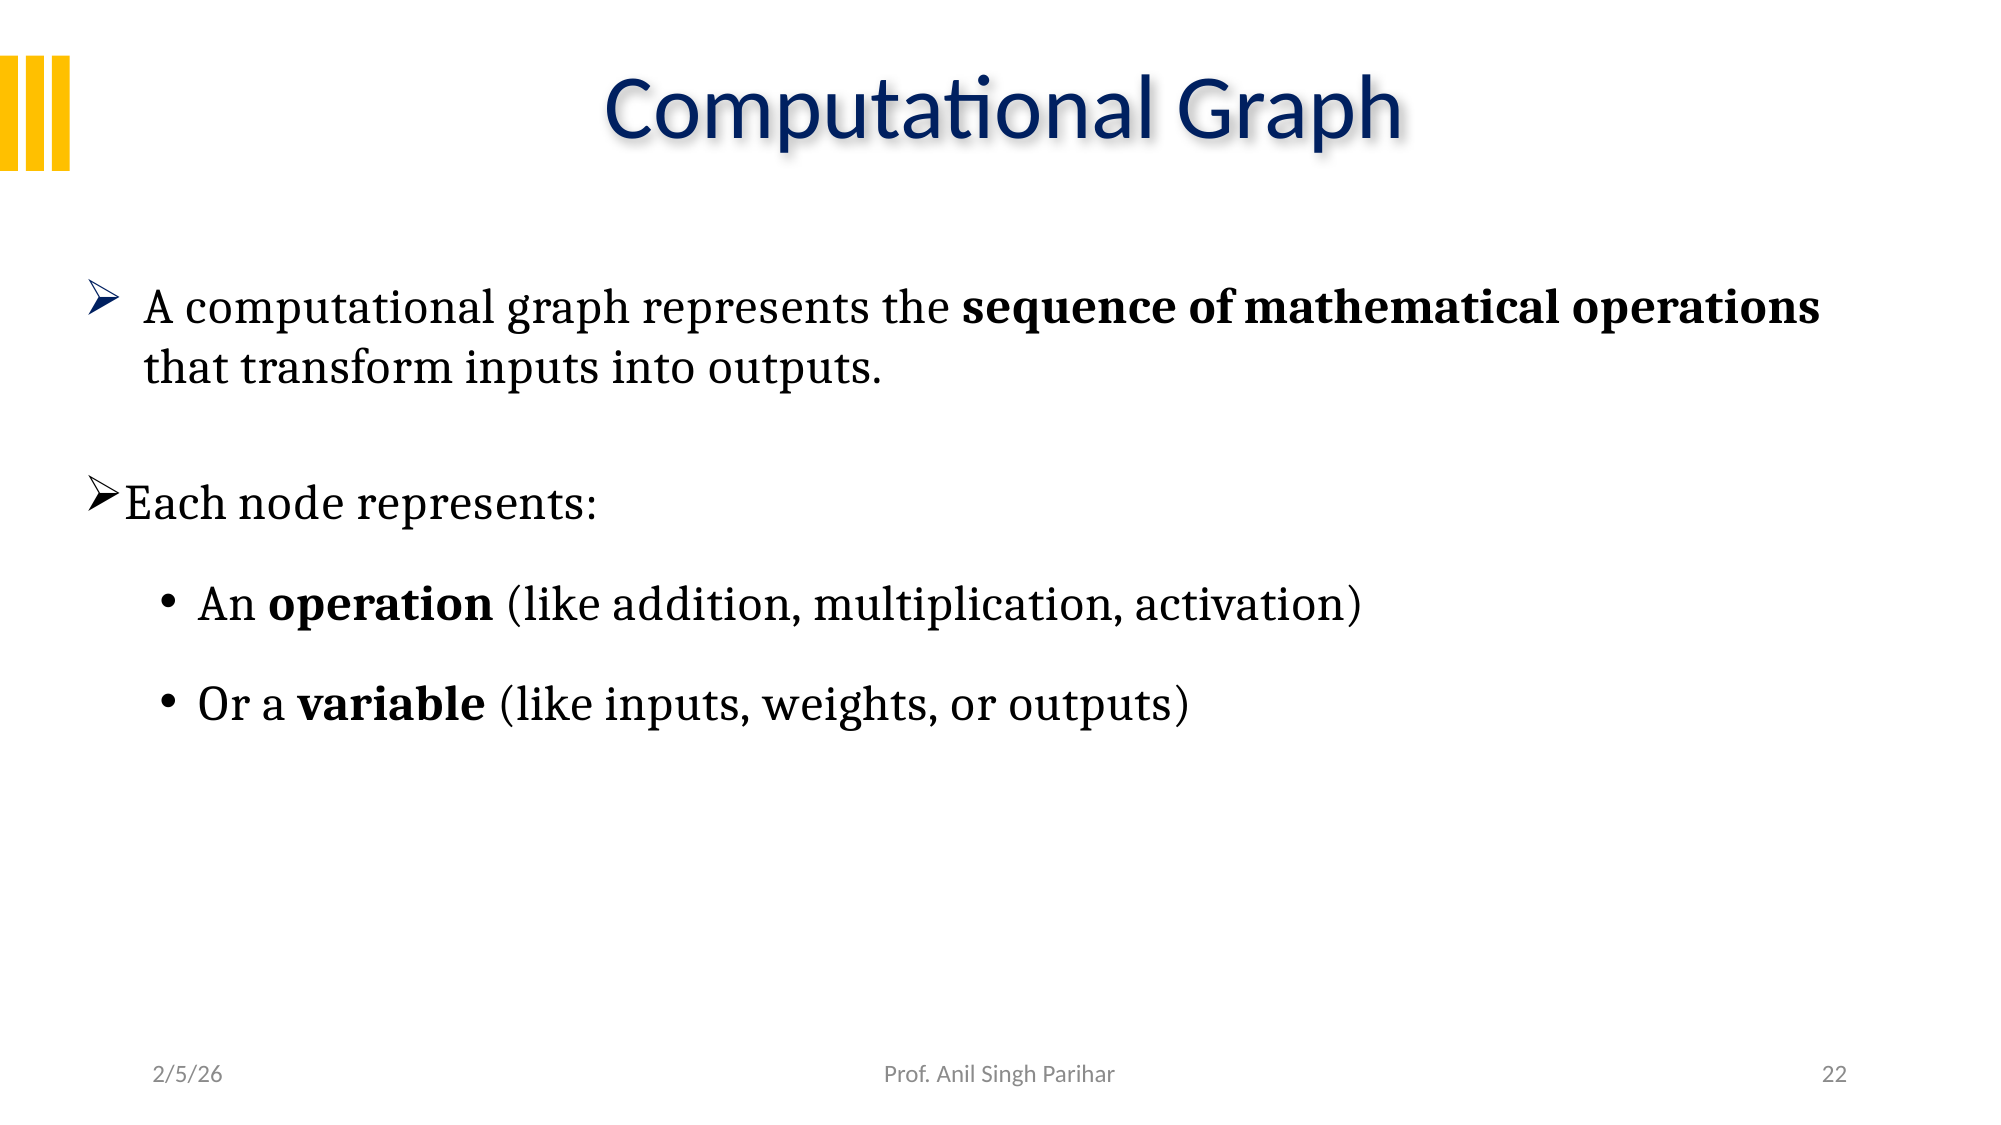

# Computational Graph

A computational graph represents the sequence of mathematical operations that transform inputs into outputs.
Each node represents:
An operation (like addition, multiplication, activation)
Or a variable (like inputs, weights, or outputs)

2/5/26
Prof. Anil Singh Parihar
22